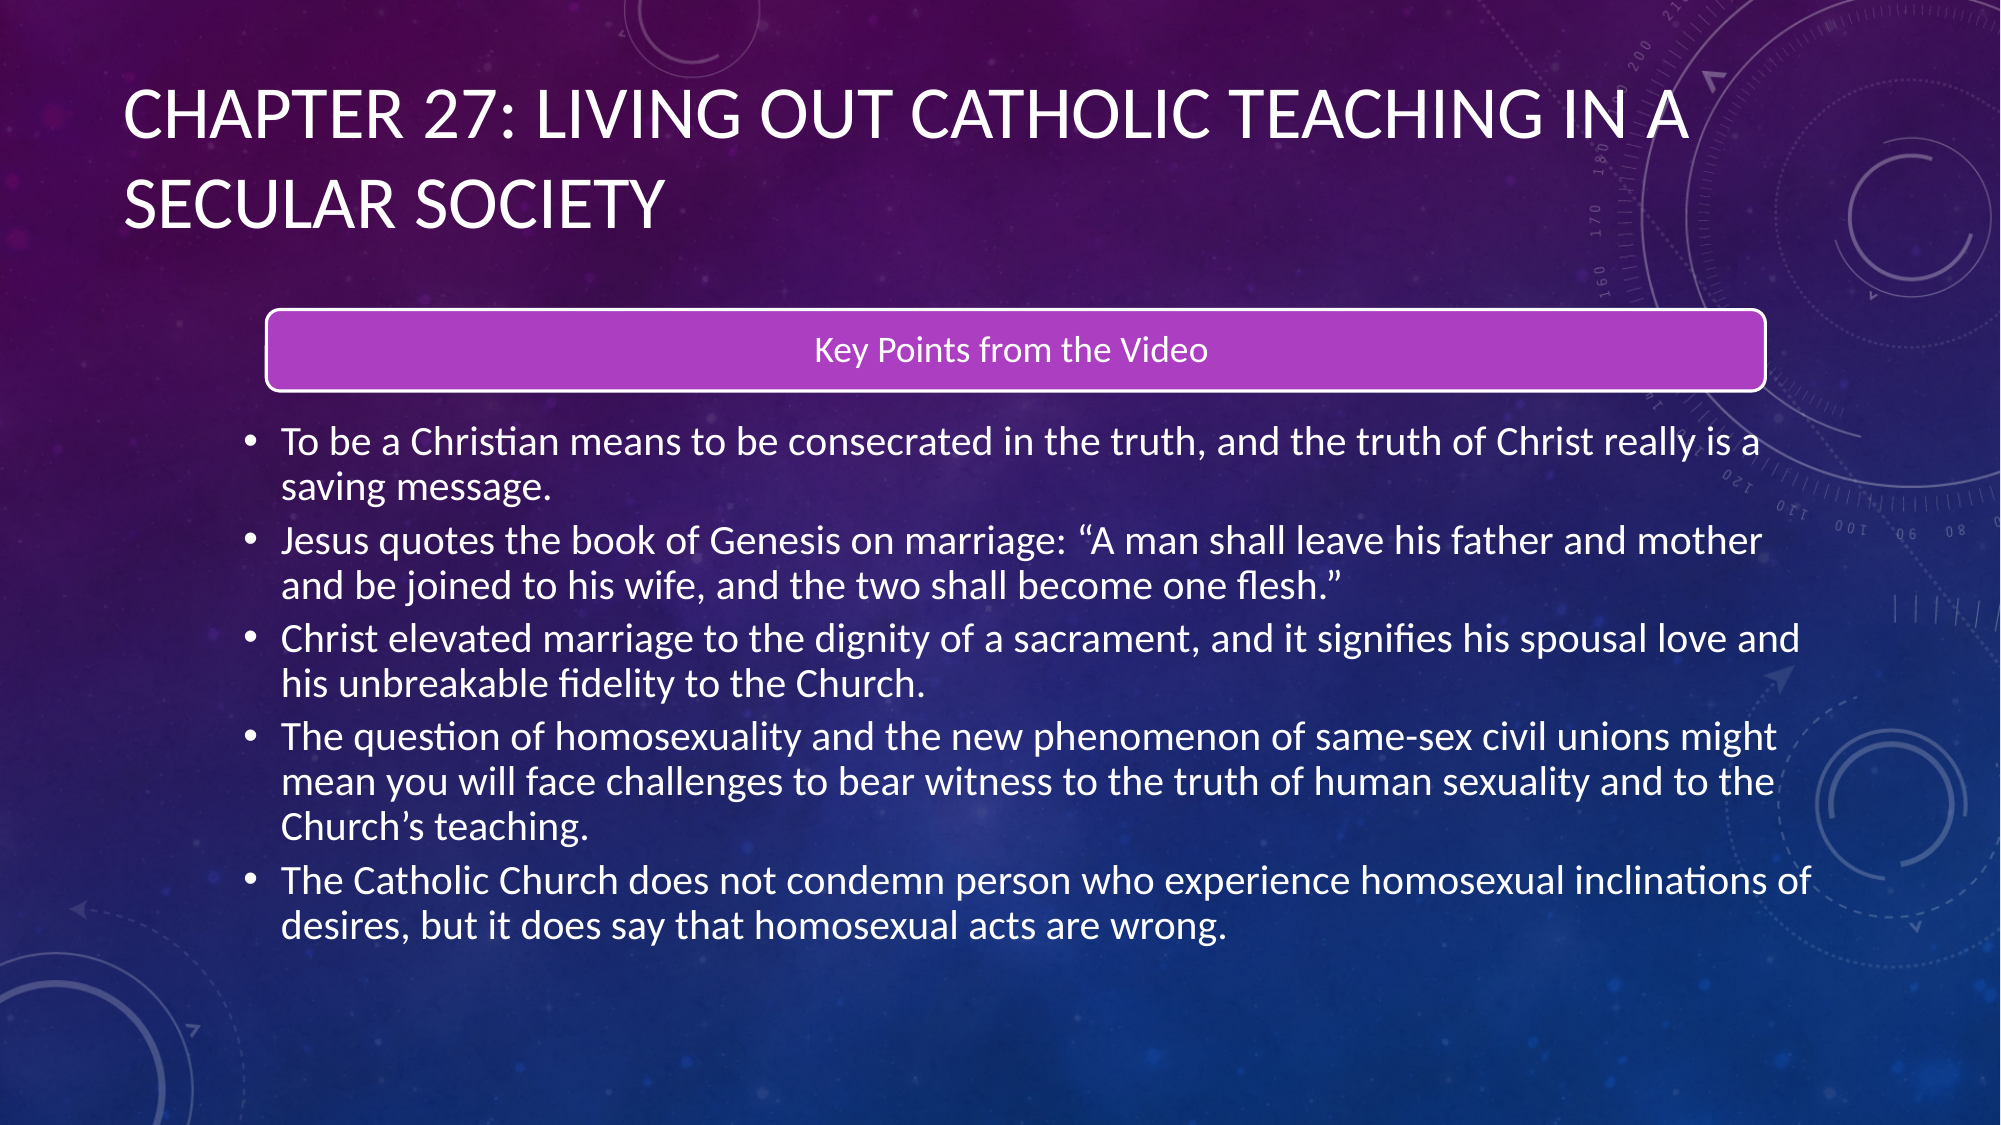

# Chapter 27: Living out Catholic Teaching in a Secular Society

Key Points from the Video
To be a Christian means to be consecrated in the truth, and the truth of Christ really is a saving message.
Jesus quotes the book of Genesis on marriage: “A man shall leave his father and mother and be joined to his wife, and the two shall become one flesh.”
Christ elevated marriage to the dignity of a sacrament, and it signifies his spousal love and his unbreakable fidelity to the Church.
The question of homosexuality and the new phenomenon of same-sex civil unions might mean you will face challenges to bear witness to the truth of human sexuality and to the Church’s teaching.
The Catholic Church does not condemn person who experience homosexual inclinations of desires, but it does say that homosexual acts are wrong.